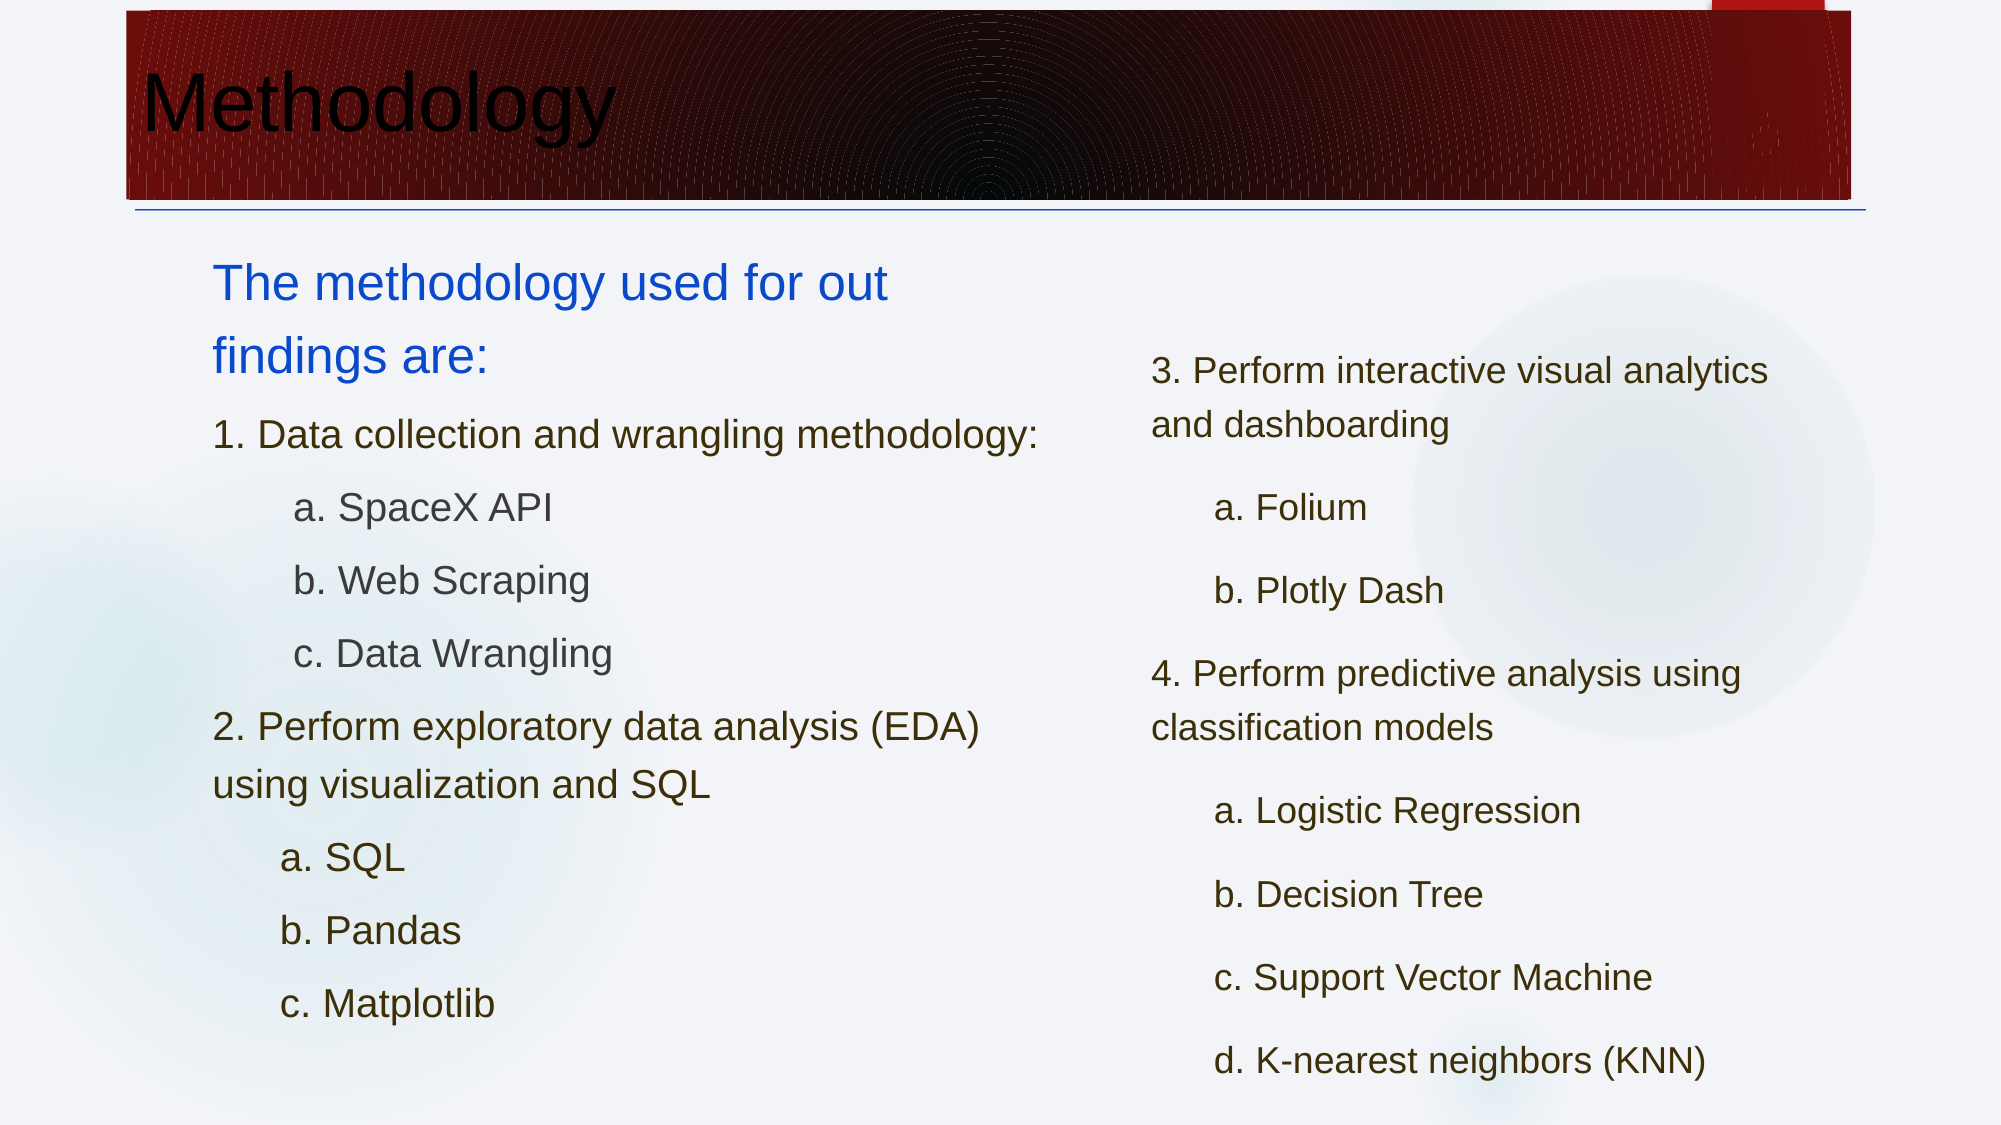

Methodology
6
The methodology used for out findings are:
1. Data collection and wrangling methodology:
a. SpaceX API
b. Web Scraping
c. Data Wrangling
2. Perform exploratory data analysis (EDA) using visualization and SQL
      a. SQL
      b. Pandas
      c. Matplotlib

3. Perform interactive visual analytics and dashboarding
      a. Folium
      b. Plotly Dash
4. Perform predictive analysis using classification models
      a. Logistic Regression
      b. Decision Tree
      c. Support Vector Machine
      d. K-nearest neighbors (KNN)